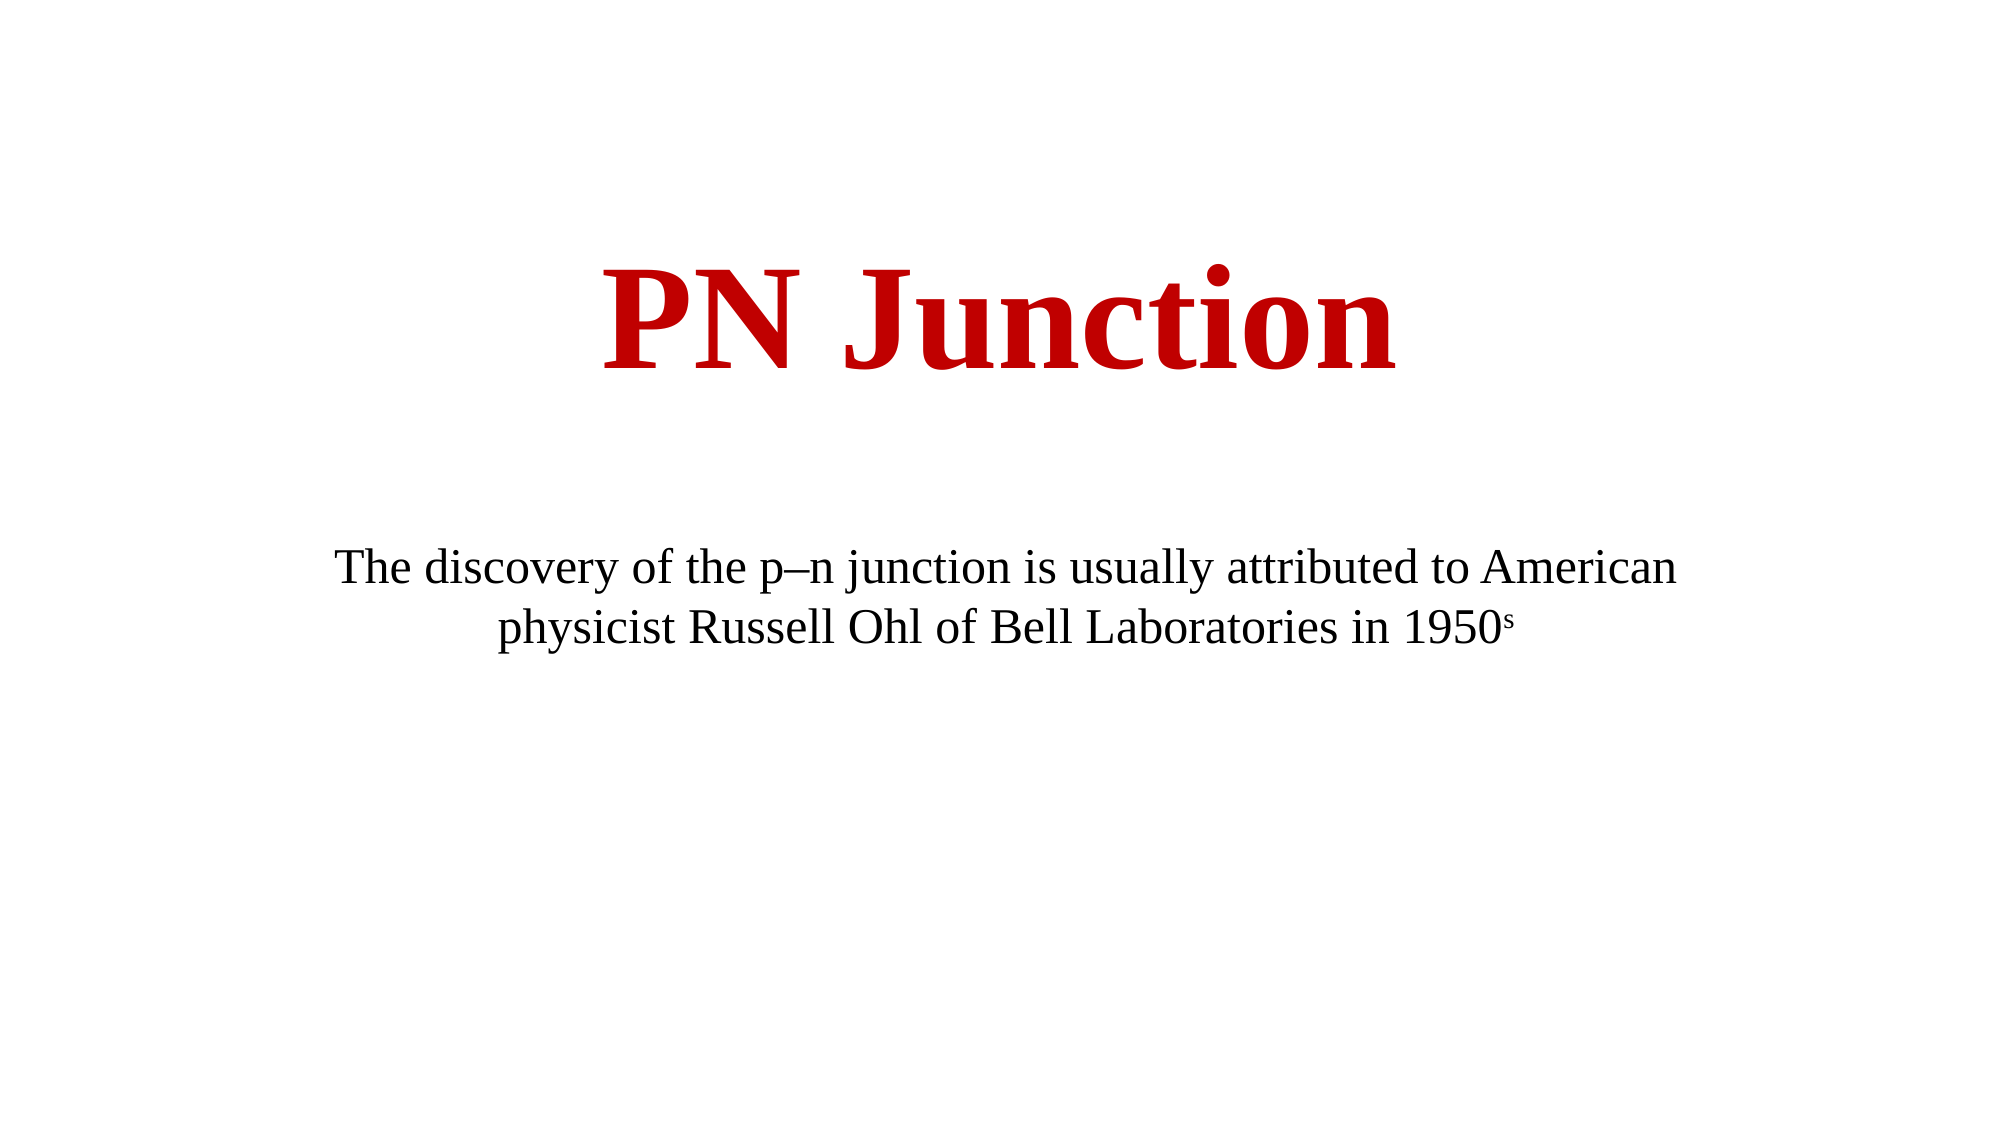

# PN Junction
The discovery of the p–n junction is usually attributed to American physicist Russell Ohl of Bell Laboratories in 1950s